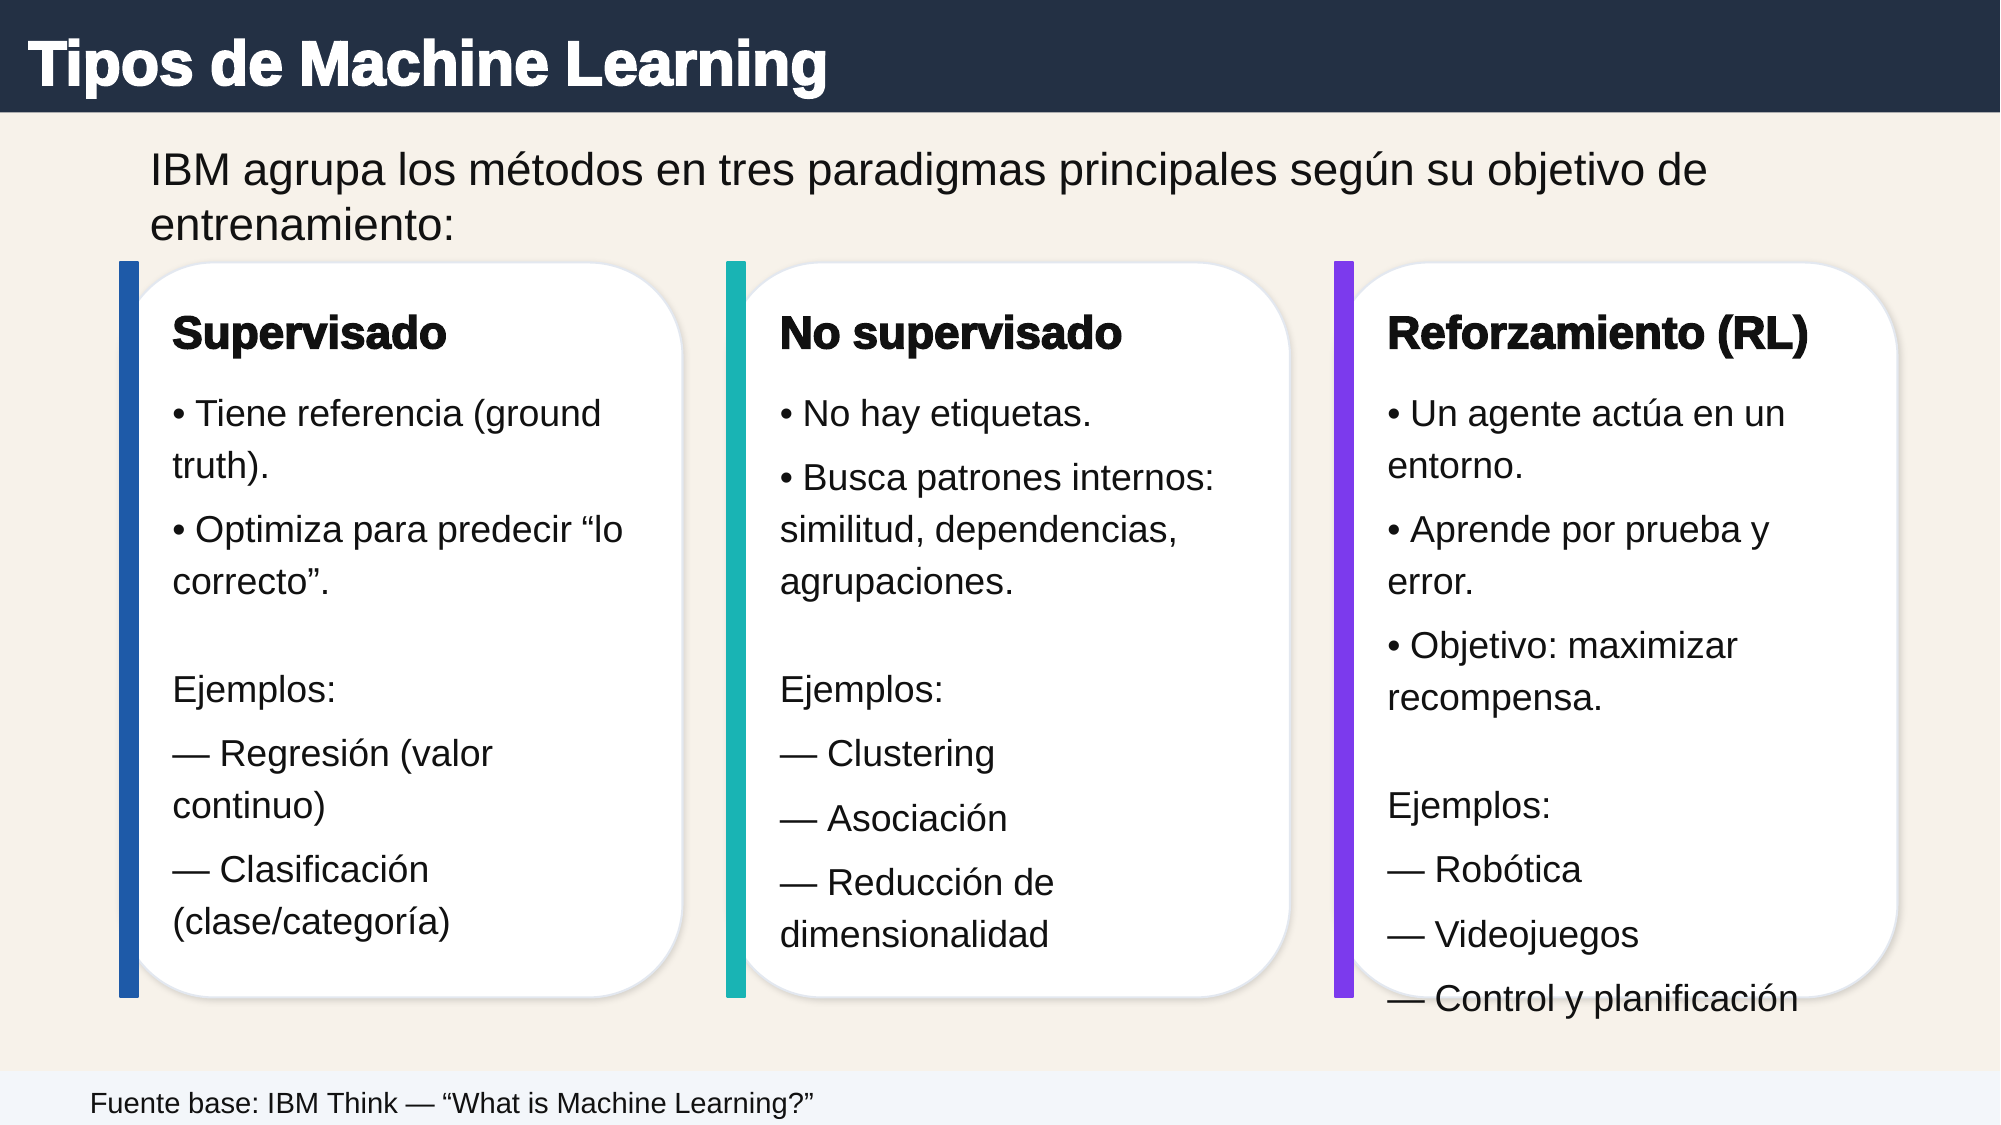

Tipos de Machine Learning
Tipos de Machine Learning
IBM agrupa los métodos en tres paradigmas principales según su objetivo de entrenamiento:

Supervisado
No supervisado
Reforzamiento (RL)
• Tiene referencia (ground truth).
• Optimiza para predecir “lo correcto”.

Ejemplos:
— Regresión (valor continuo)
— Clasificación (clase/categoría)
• No hay etiquetas.
• Busca patrones internos: similitud, dependencias, agrupaciones.

Ejemplos:
— Clustering
— Asociación
— Reducción de dimensionalidad
• Un agente actúa en un entorno.
• Aprende por prueba y error.
• Objetivo: maximizar recompensa.

Ejemplos:
— Robótica
— Videojuegos
— Control y planificación

Fuente base: IBM Think — “What is Machine Learning?”